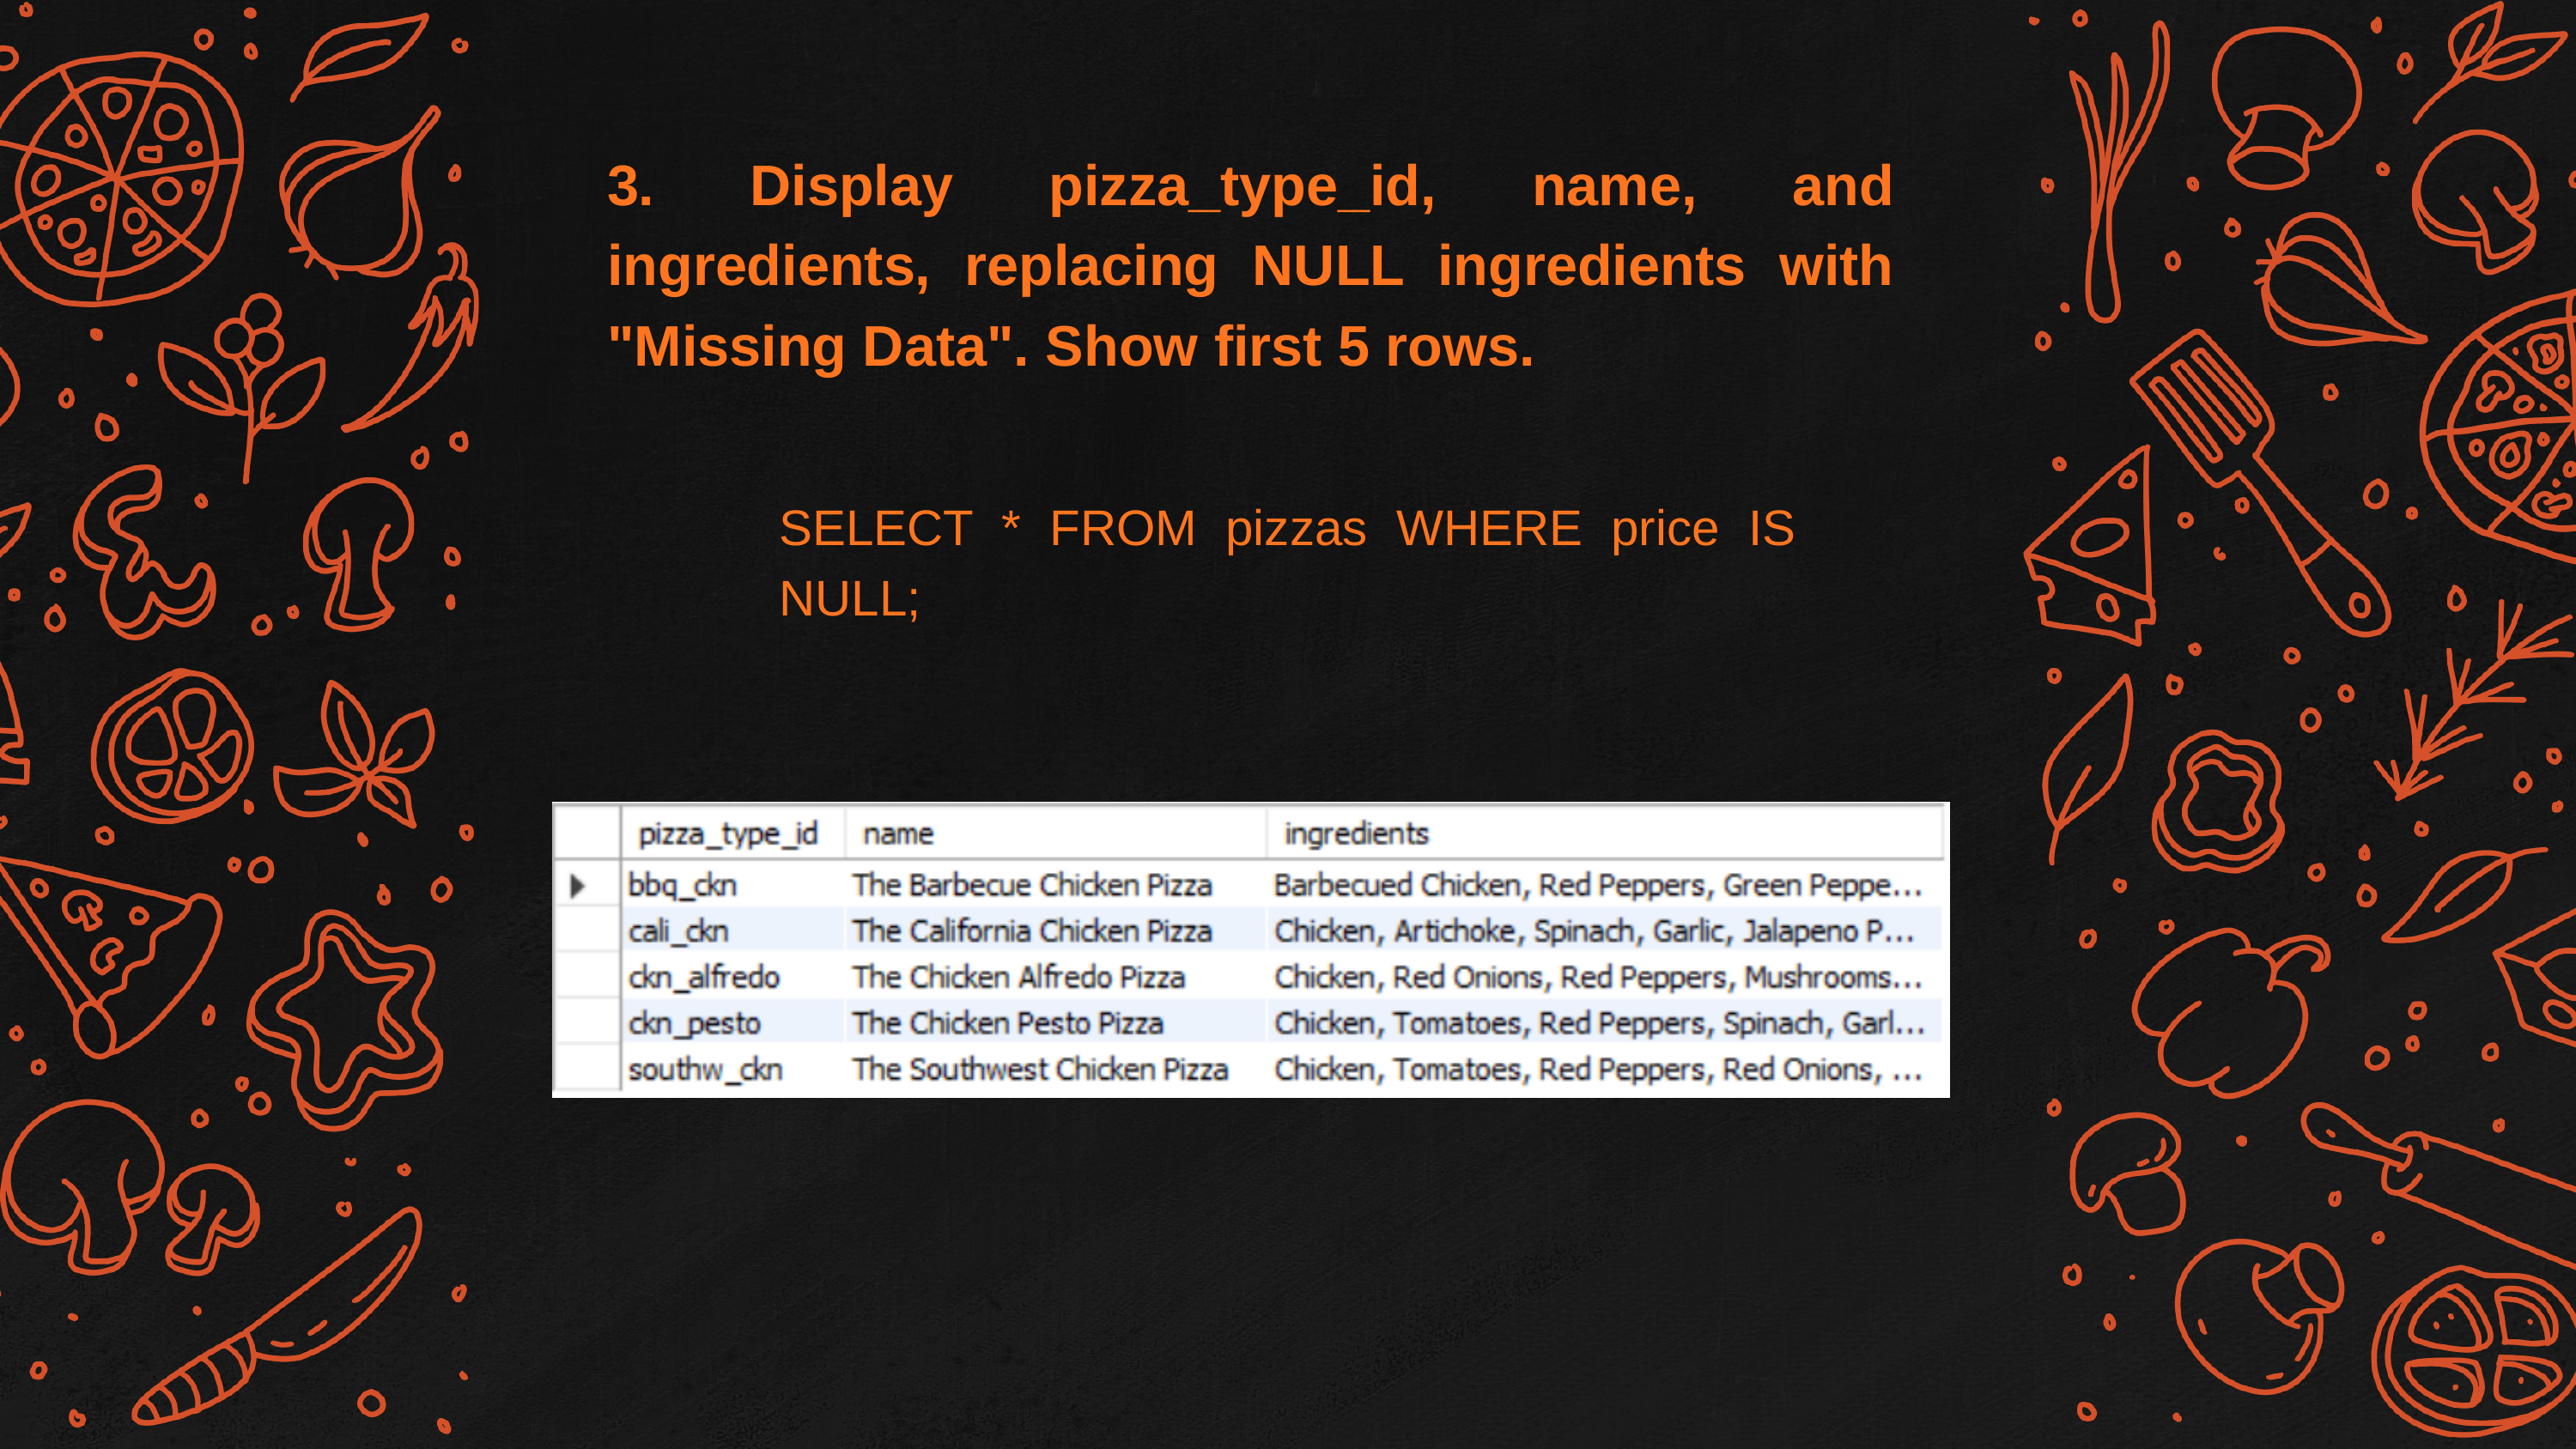

3. Display pizza_type_id, name, and ingredients, replacing NULL ingredients with "Missing Data". Show first 5 rows.
SELECT * FROM pizzas WHERE price IS NULL;